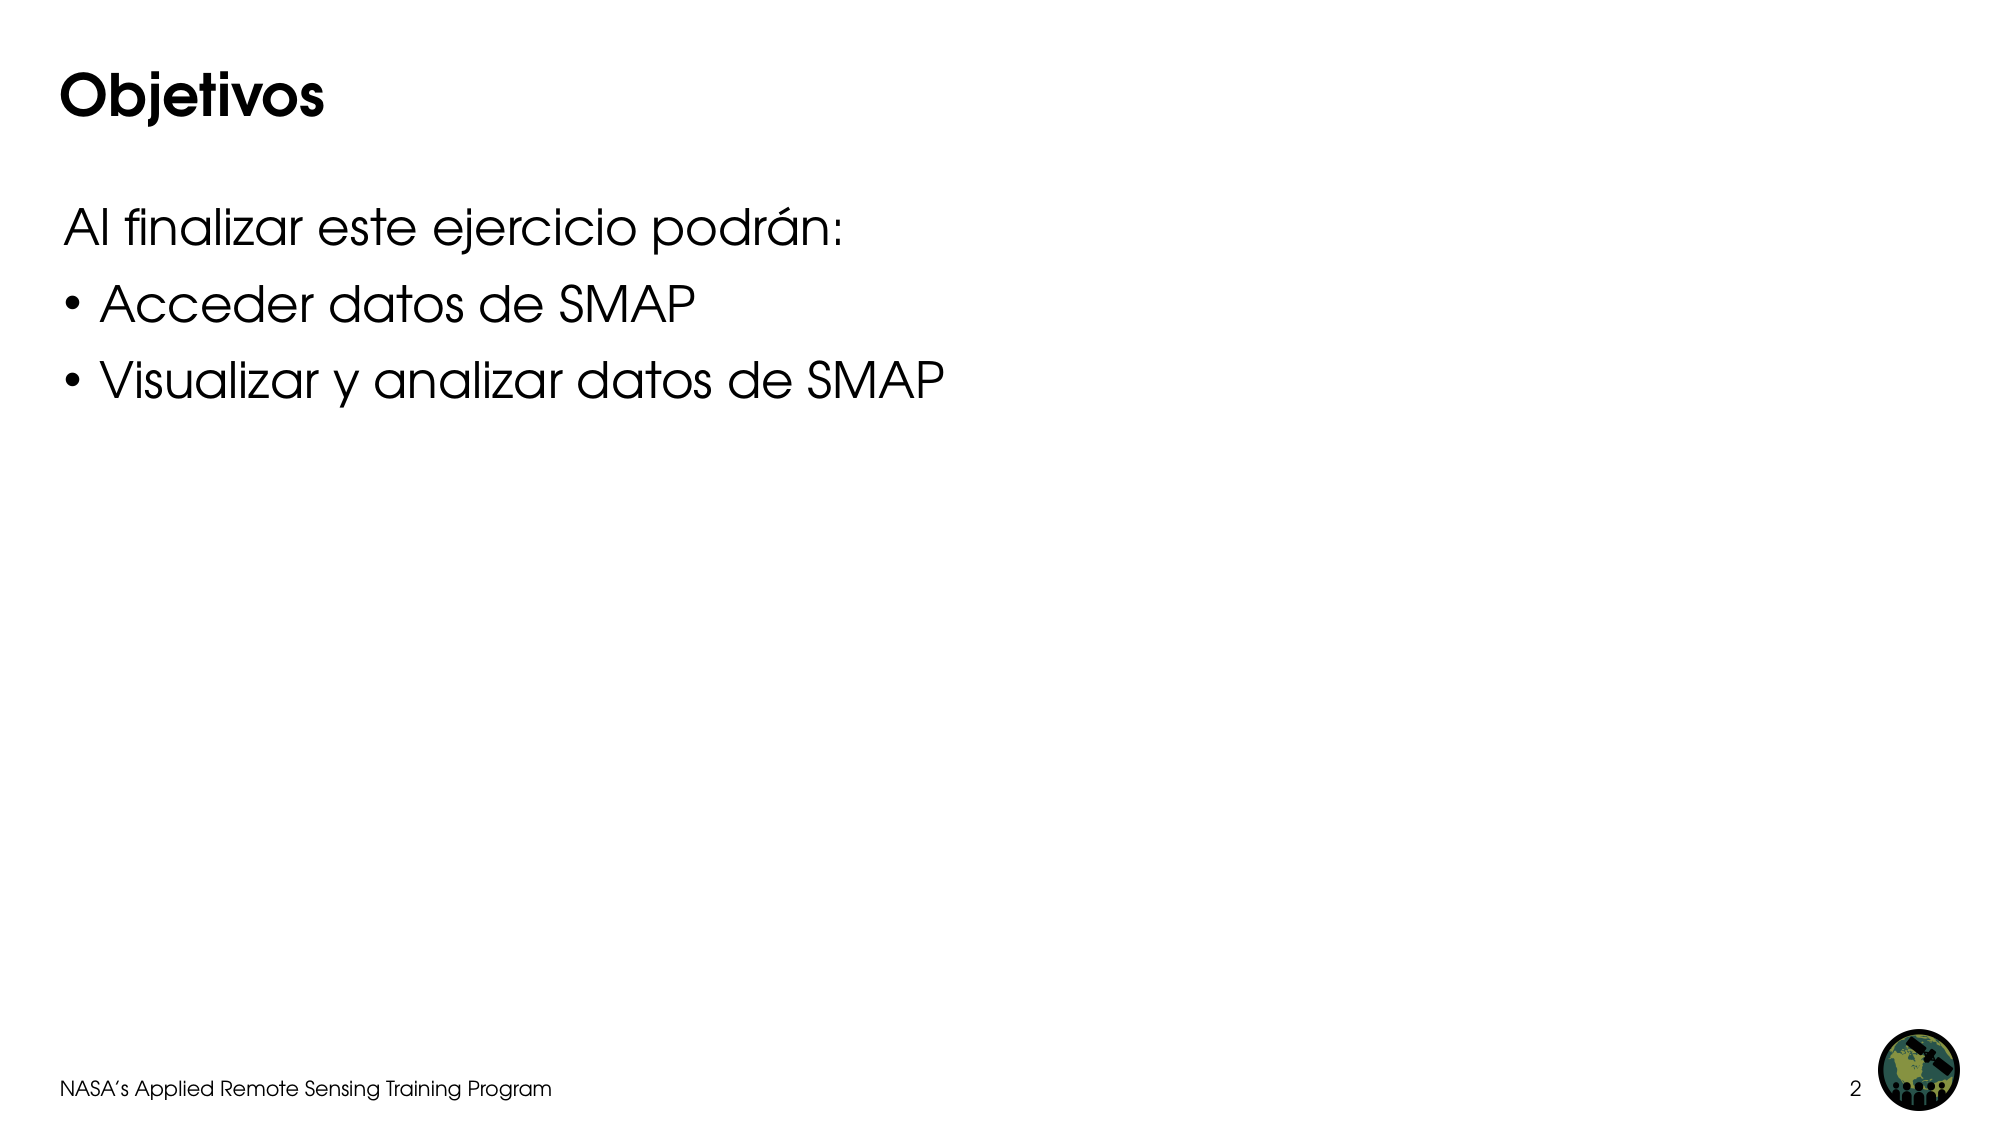

# Objetivos
Al finalizar este ejercicio podrán:
Acceder datos de SMAP
Visualizar y analizar datos de SMAP